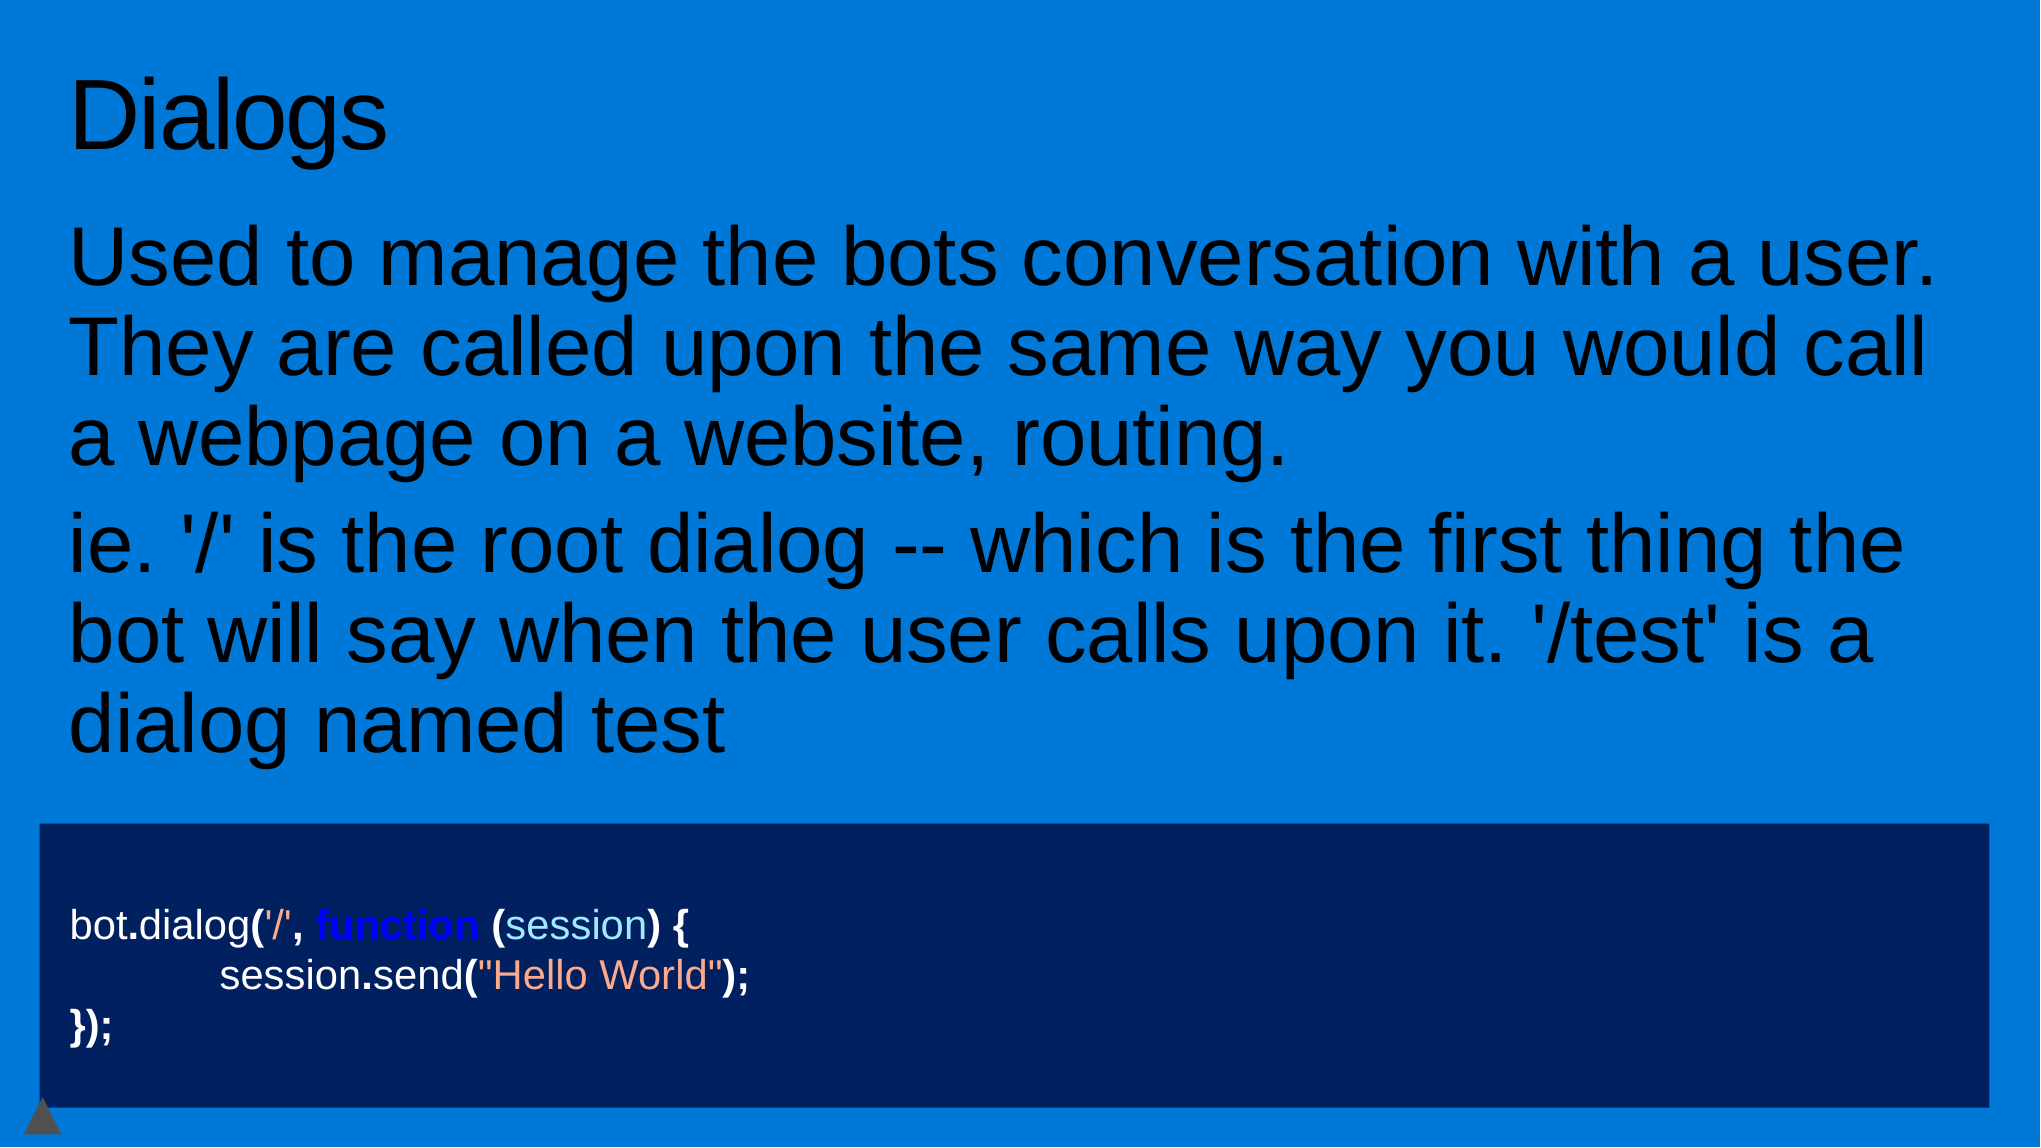

# Dialogs
Used to manage the bots conversation with a user. They are called upon the same way you would call a webpage on a website, routing.
ie. '/' is the root dialog -- which is the first thing the bot will say when the user calls upon it. '/test' is a dialog named test

bot.dialog('/', function (session) {
	session.send("Hello World");
});